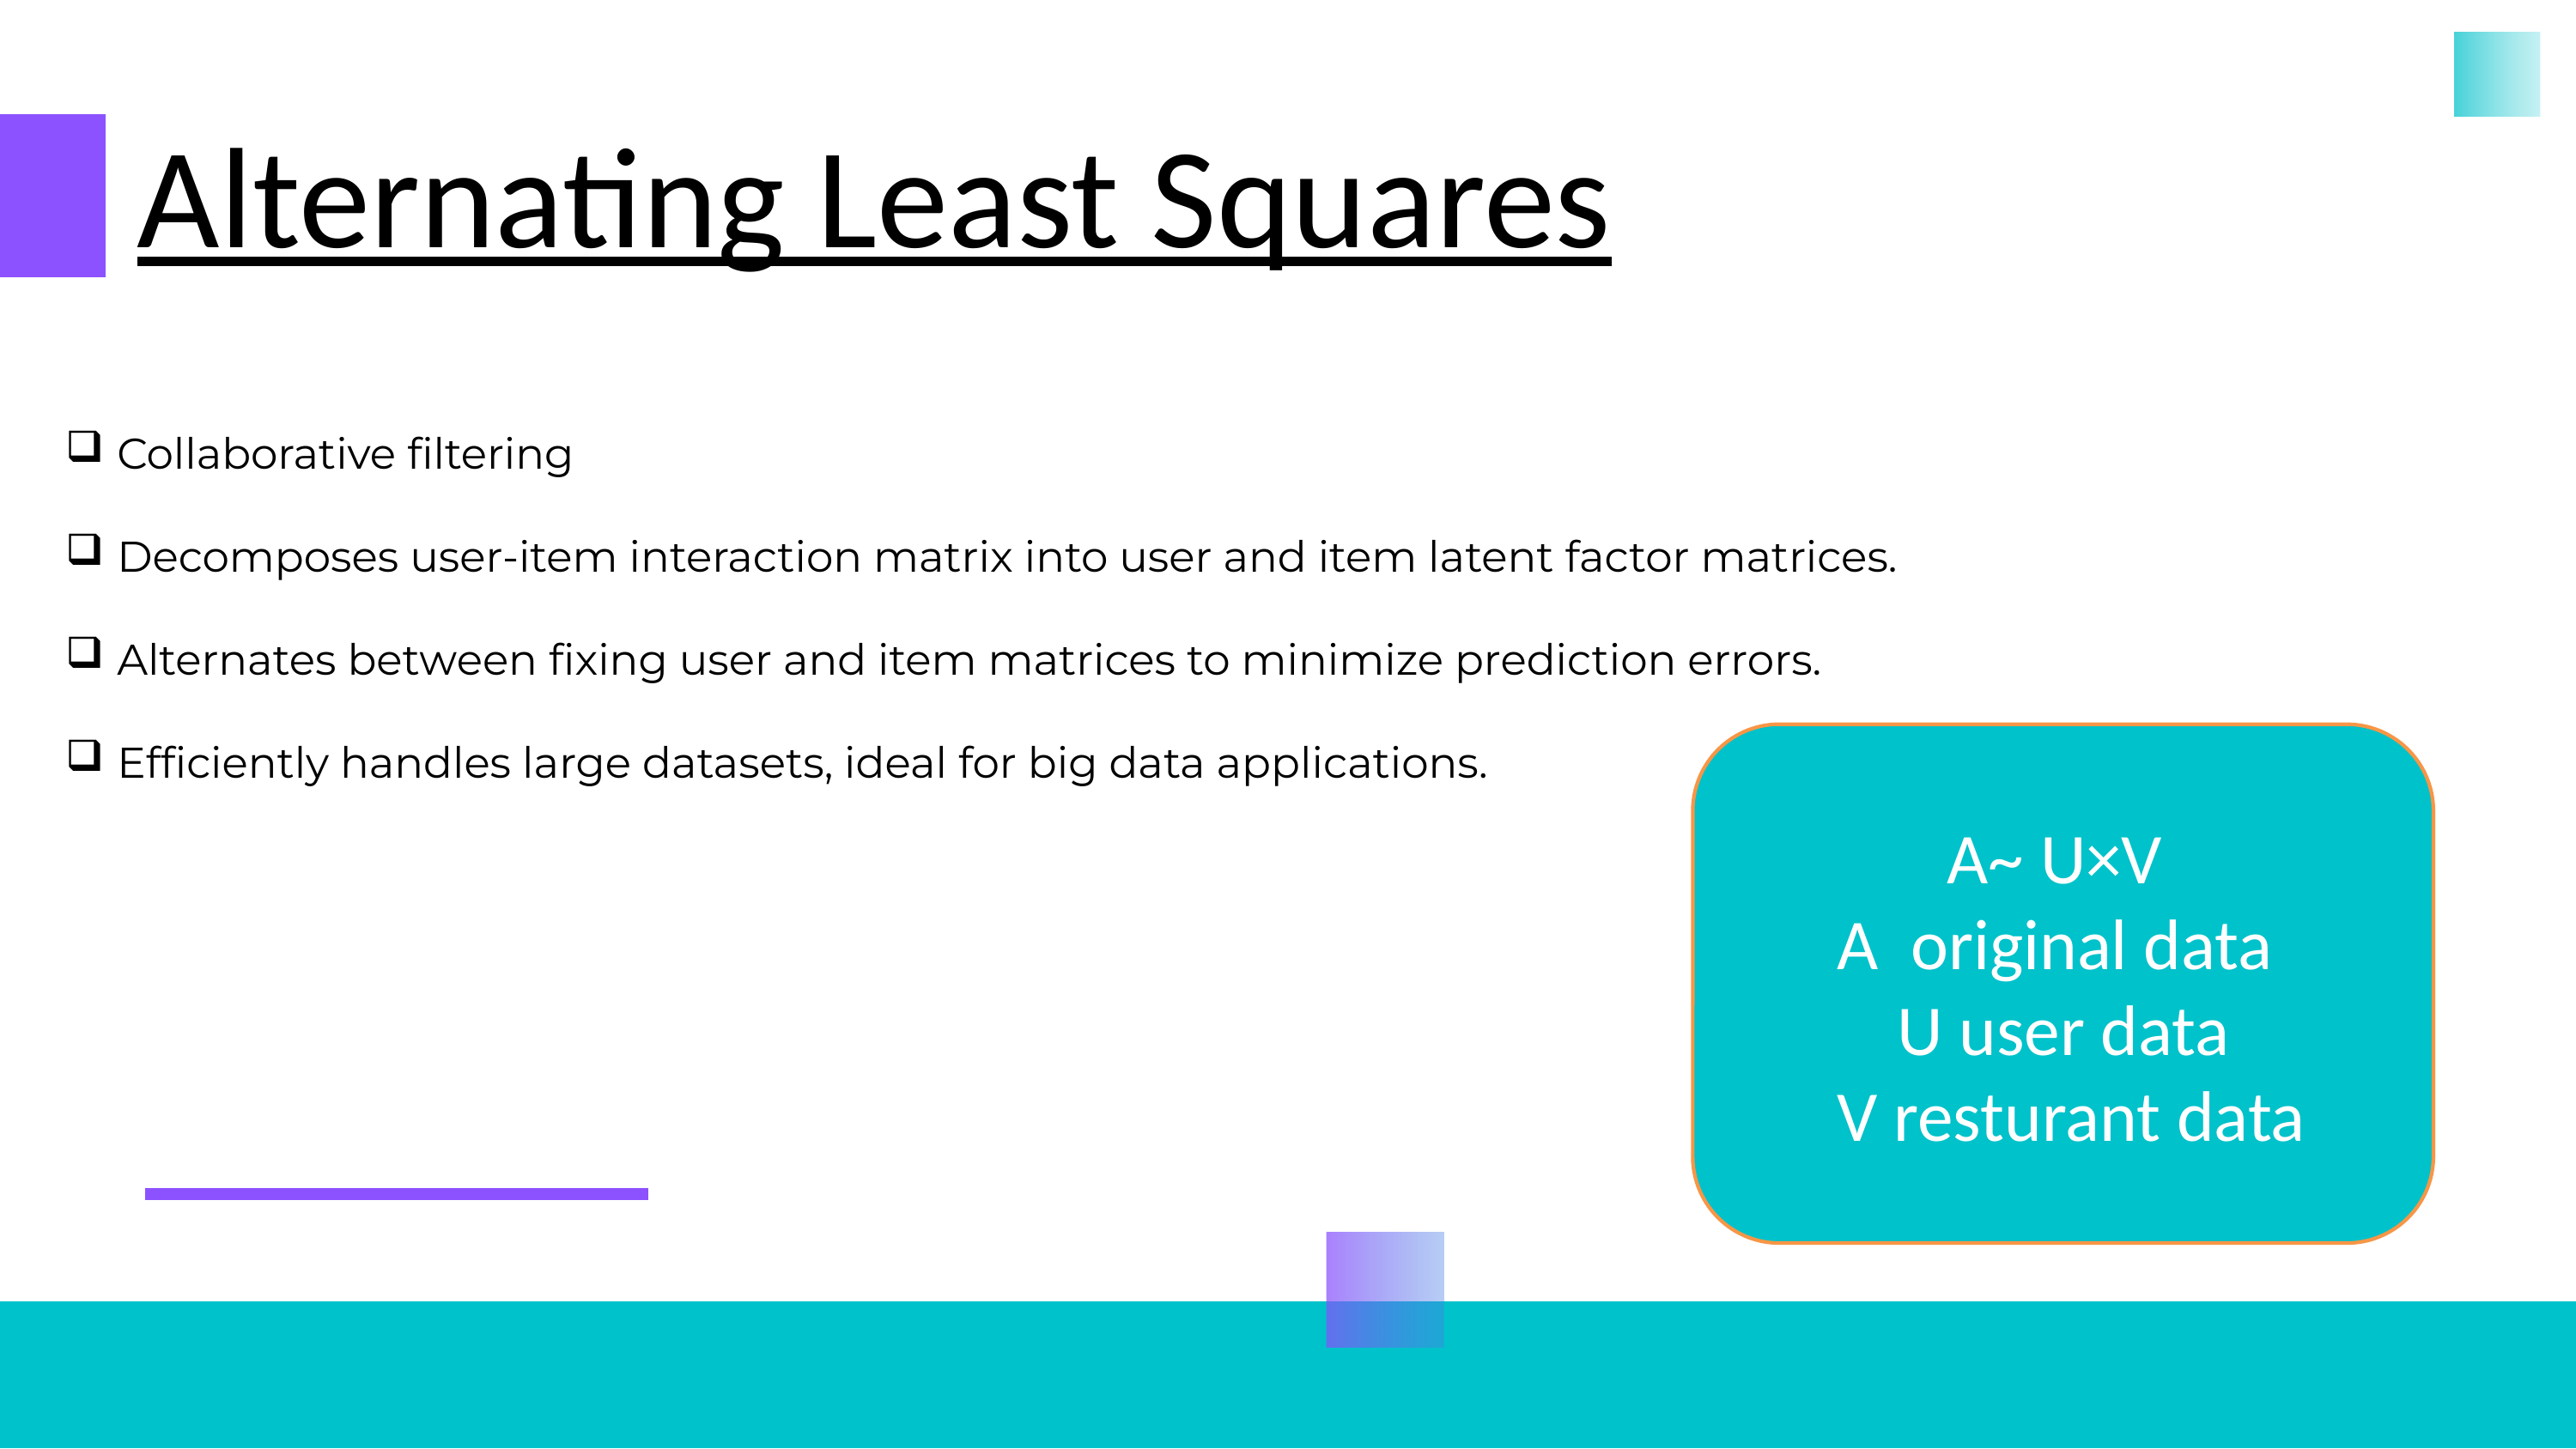

Alternating Least Squares
 Collaborative filtering

 Decomposes user-item interaction matrix into user and item latent factor matrices.

 Alternates between fixing user and item matrices to minimize prediction errors.

 Efficiently handles large datasets, ideal for big data applications.
A~ U×V
A  original data
U user data
 V resturant data